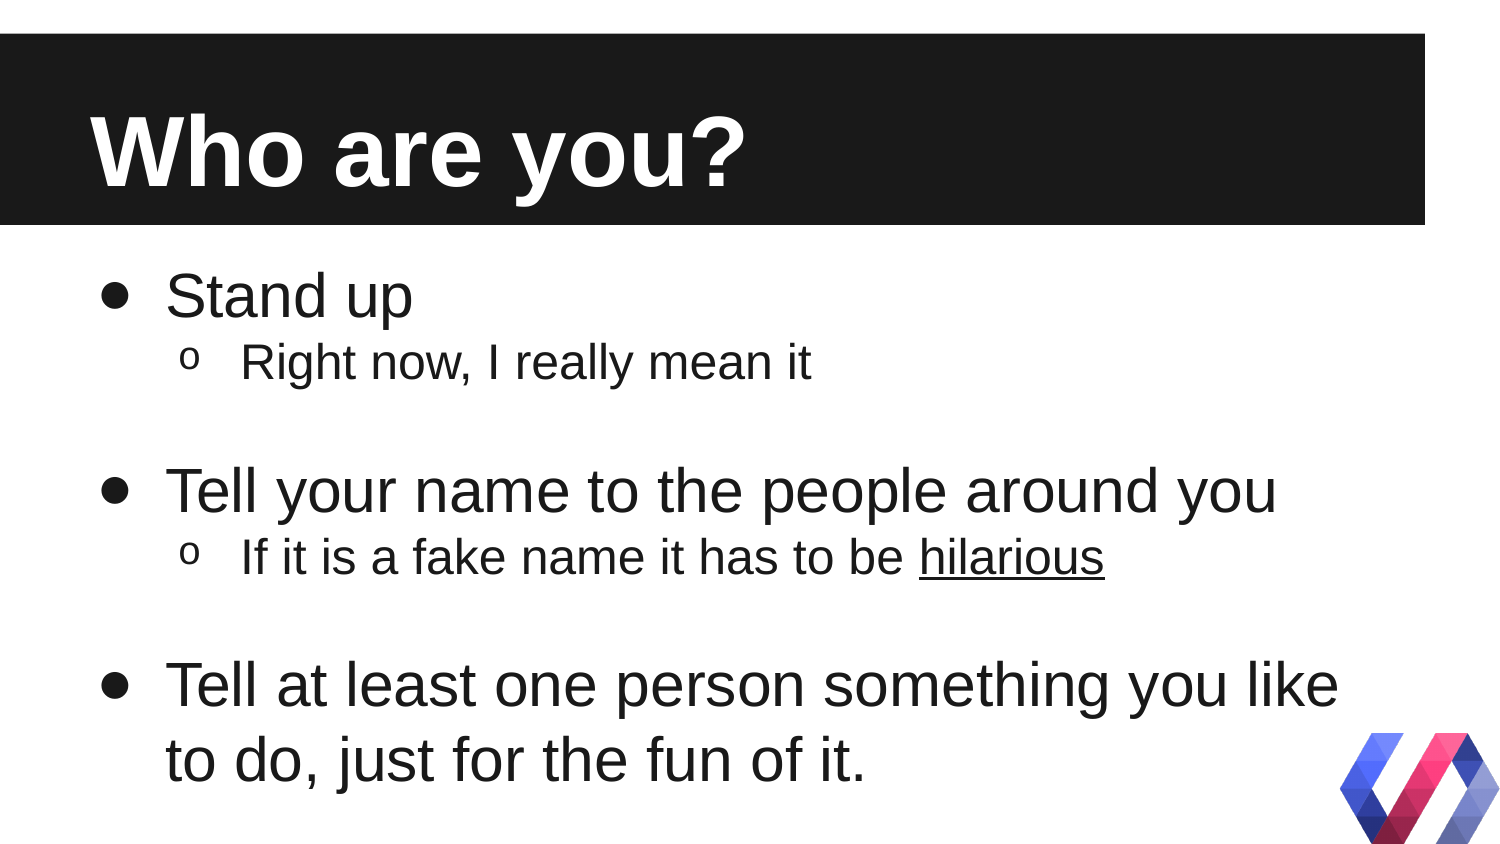

# Who are you?
Stand up
Right now, I really mean it
Tell your name to the people around you
If it is a fake name it has to be hilarious
Tell at least one person something you like to do, just for the fun of it.